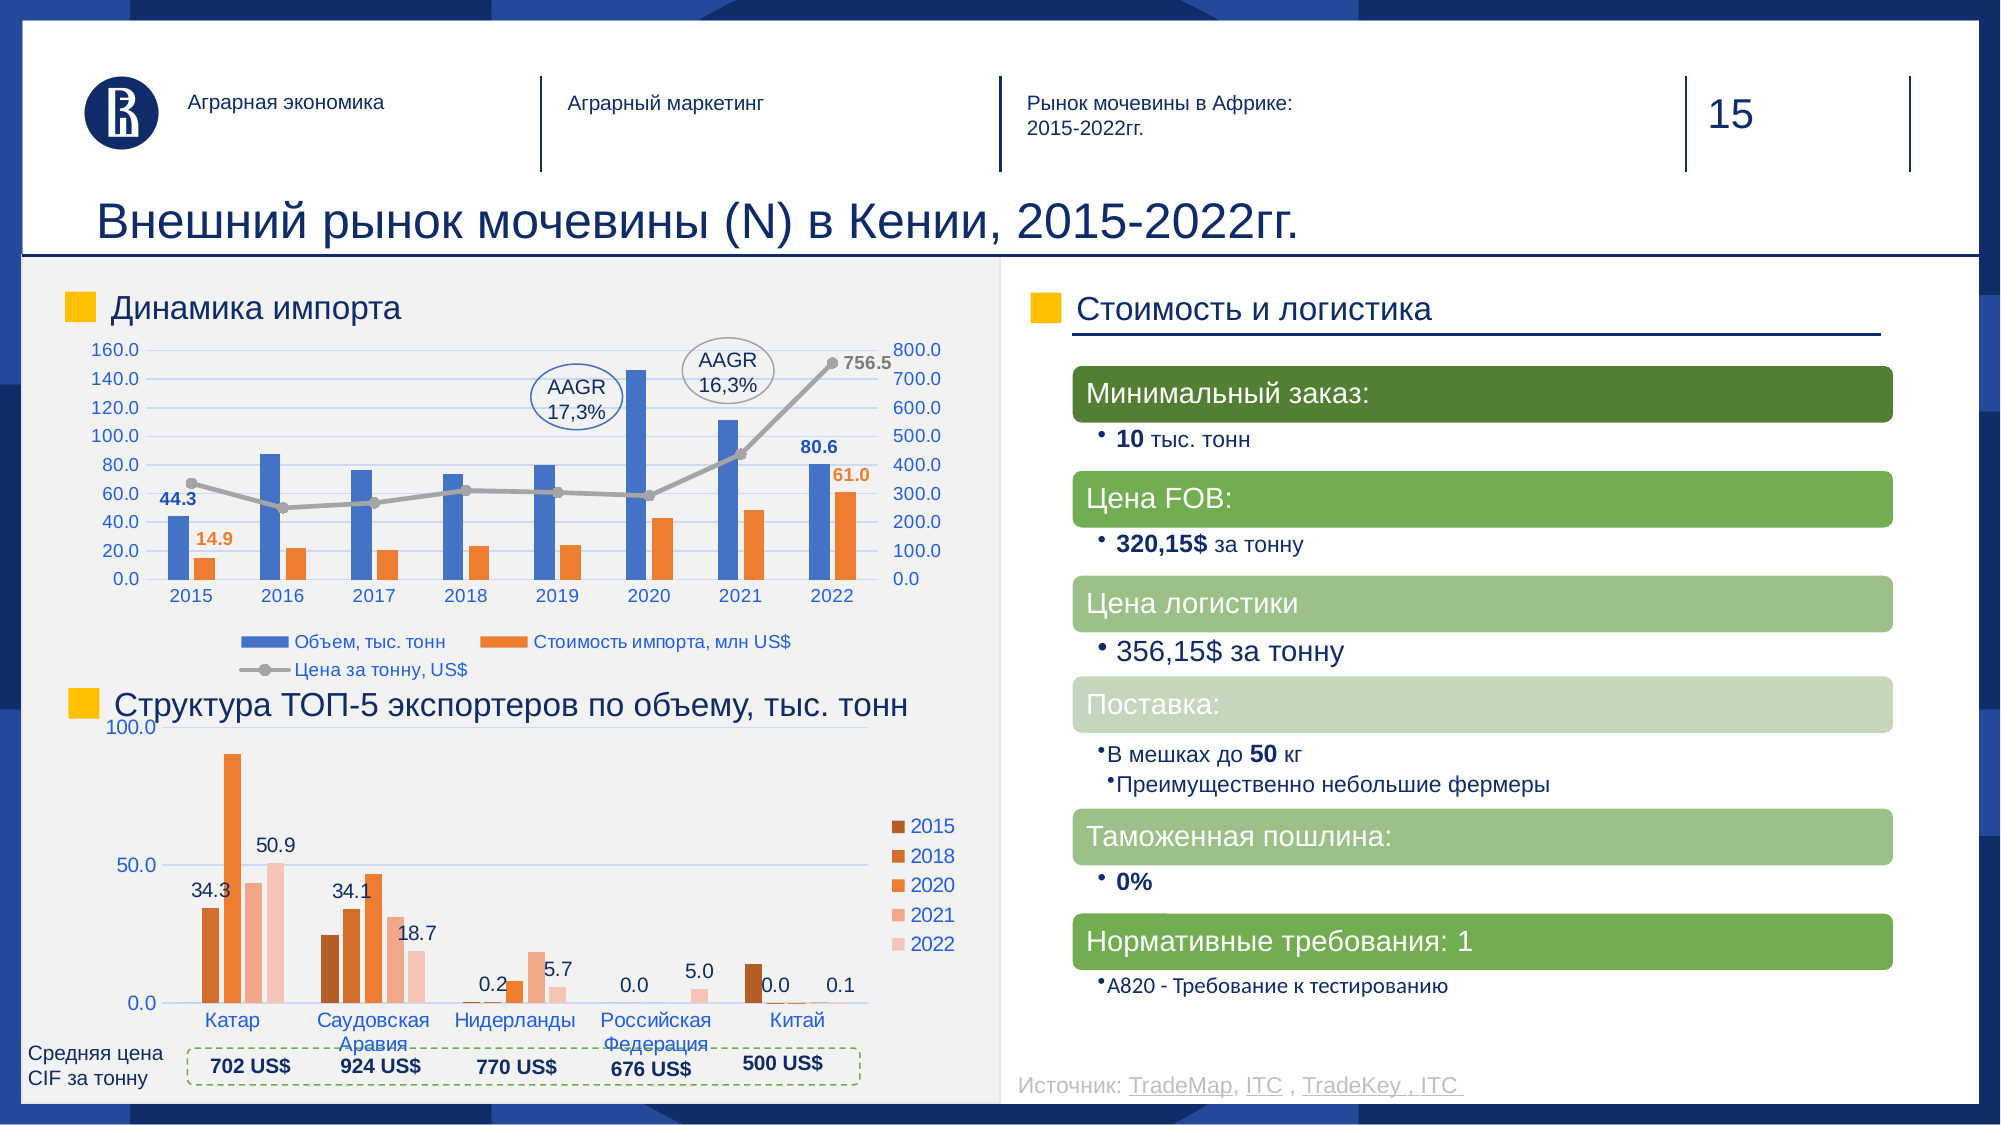

Аграрная экономика

Аграрный маркетинг

Рынок мочевины в Африке:
2015-2022гг.
# Внешний рынок мочевины (N) в Кении, 2015-2022гг.

Динамика импорта

Стоимость и логистика

### Chart

| Category | Объем, тыс. тонн | Стоимость импорта, млн US$ | Цена за тонну, US$ |
|---|---|---|---|
| 2015 | 44.275 | 14.887 | 336.2394127611519 |
| 2016 | 87.514 | 21.899 | 250.23424823456818 |
| 2017 | 76.78 | 20.57 | 267.9083094555874 |
| 2018 | 74.038 | 23.051 | 311.34012263972556 |
| 2019 | 80.254 | 24.417 | 304.2465173075485 |
| 2020 | 146.457 | 42.867 | 292.6934185460579 |
| 2021 | 111.701 | 48.932 | 438.0623271053975 |
| 2022 | 80.639 | 61.006 | 756.5321990600082 |
AAGR
16,3%
Минимальный заказ:
10 тыс. тонн
Цена FOB:
320,15$ за тонну
Цена логистики
356,15$ за тонну
Поставка:
В мешках до 50 кг
Преимущественно небольшие фермеры
Таможенная пошлина:
0%
Нормативные требования: 1
А820 - Требование к тестированию

AAGR
17,3%
Структура ТОП-5 экспортеров по объему, тыс. тонн

### Chart

| Category | 2015 | 2018 | 2020 | 2021 | 2022 |
|---|---|---|---|---|---|
| Катар | 0.0 | 34.25 | 90.36 | 43.544 | 50.921 |
| Саудовская Аравия | 24.65 | 34.05 | 46.85 | 31.167 | 18.748 |
| Нидерланды | 0.341 | 0.205 | 7.841 | 18.366 | 5.719 |
| Российская Федерация | 0.0 | 0.0 | 0.0 | 0.0 | 5.0 |
| Китай | 14.215 | 0.039 | 0.096 | 0.159 | 0.104 |
Средняя цена
CIF за тонну
500 US$
702 US$
924 US$
770 US$

676 US$
Источник: TradeMap, ITC , TradeKey , ITC